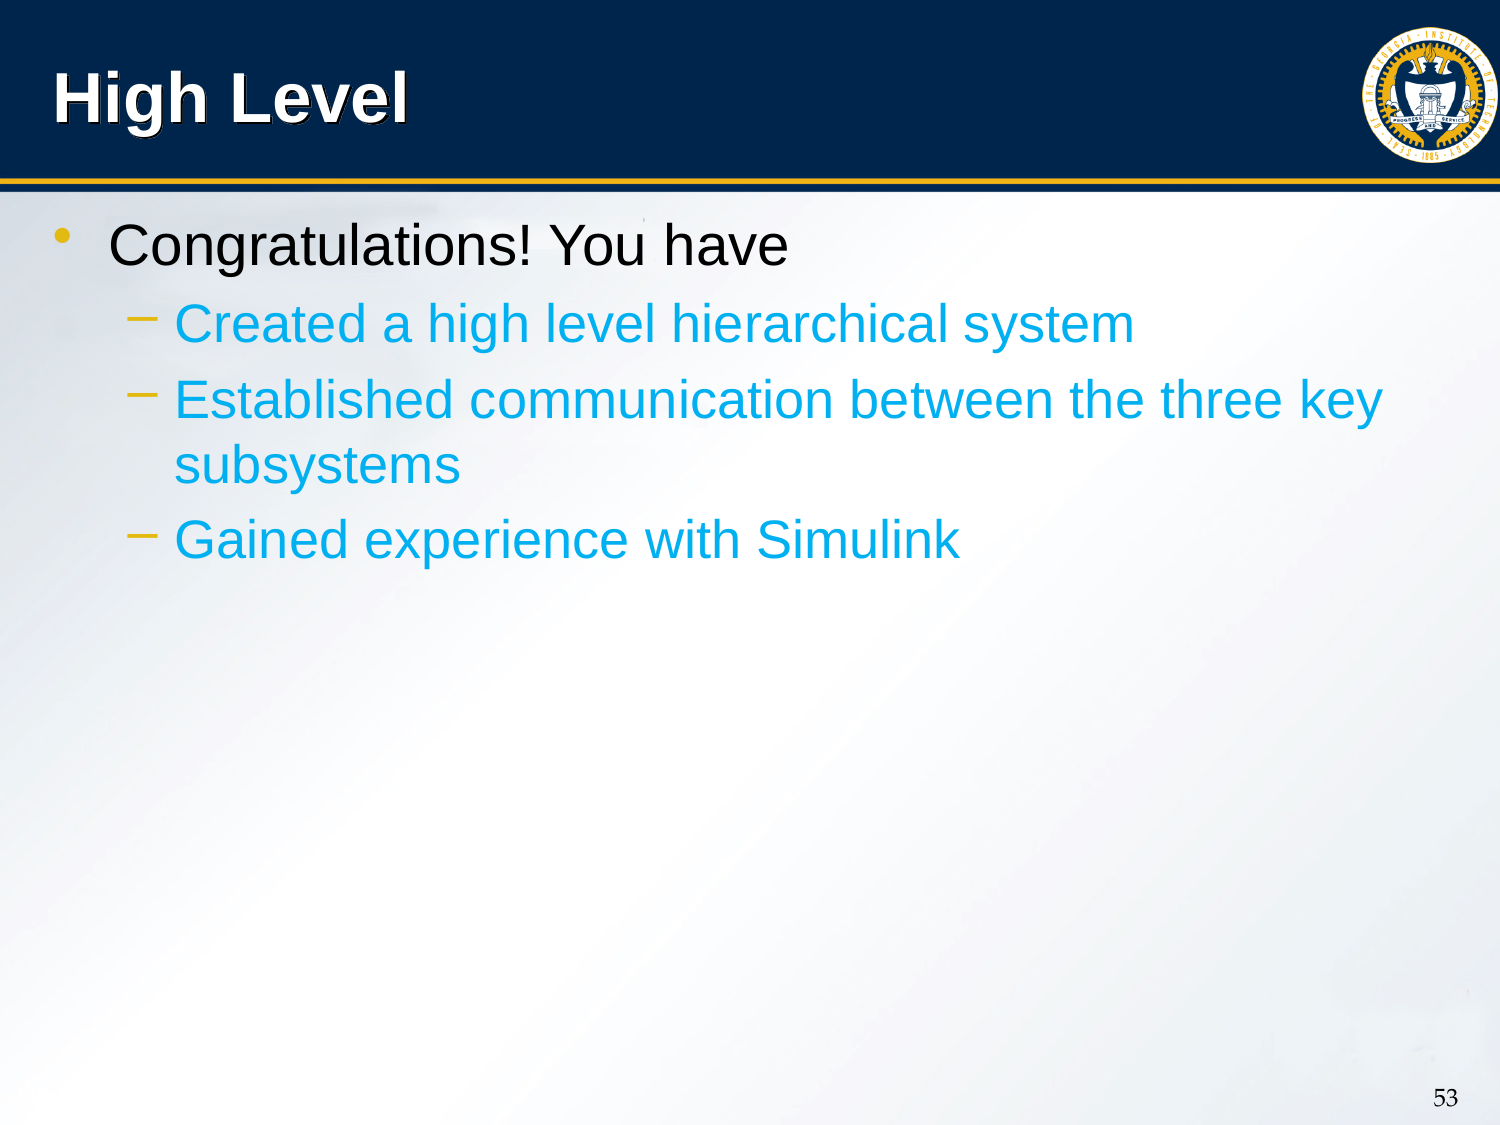

# High Level

Congratulations! You have
Created a high level hierarchical system
Established communication between the three key subsystems
Gained experience with Simulink